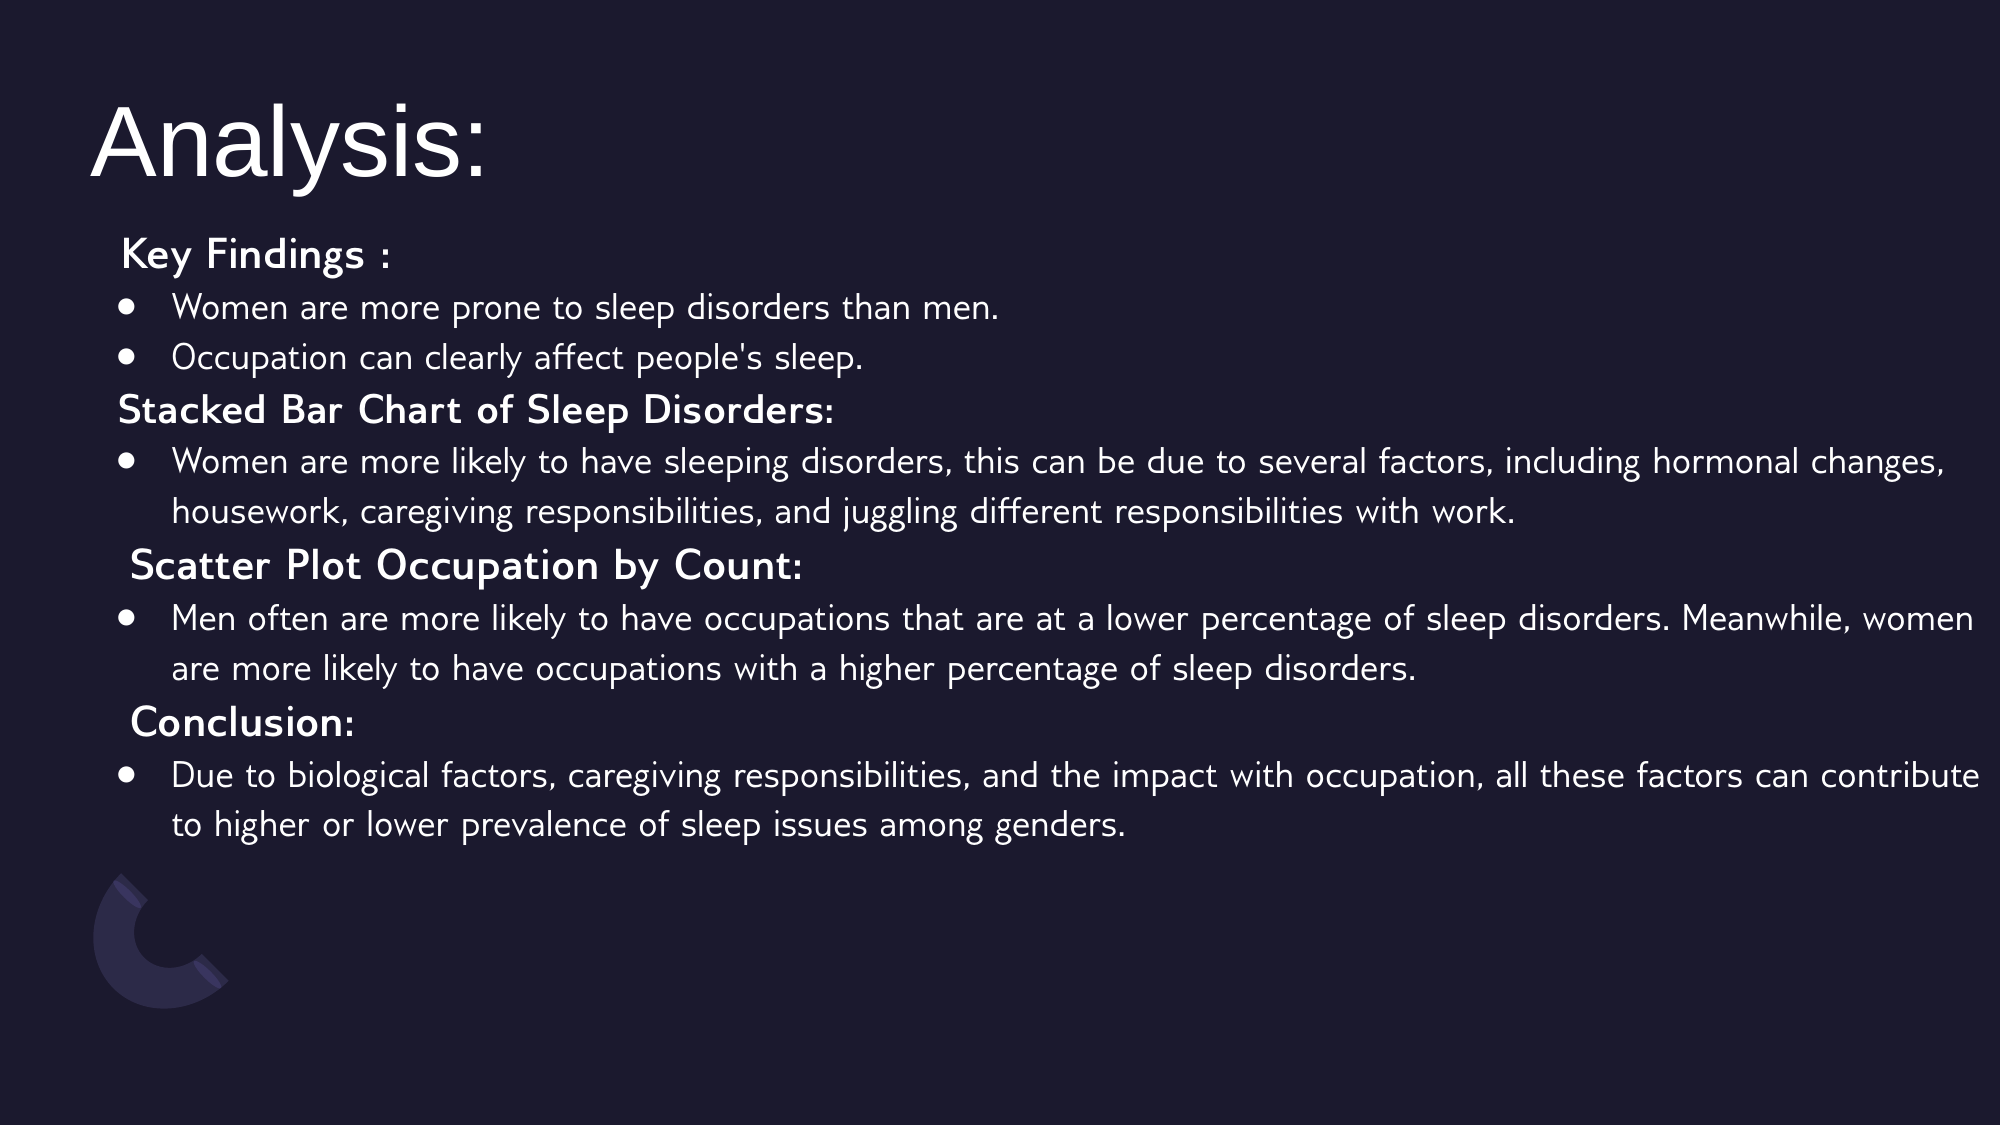

# Analysis:
Key Findings :
Women are more prone to sleep disorders than men.
Occupation can clearly affect people's sleep.
  Stacked Bar Chart of Sleep Disorders:
Women are more likely to have sleeping disorders, this can be due to several factors, including hormonal changes, housework, caregiving responsibilities, and juggling different responsibilities with work.
   Scatter Plot Occupation by Count:
Men often are more likely to have occupations that are at a lower percentage of sleep disorders. Meanwhile, women are more likely to have occupations with a higher percentage of sleep disorders.
   Conclusion:
Due to biological factors, caregiving responsibilities, and the impact with occupation, all these factors can contribute to higher or lower prevalence of sleep issues among genders.